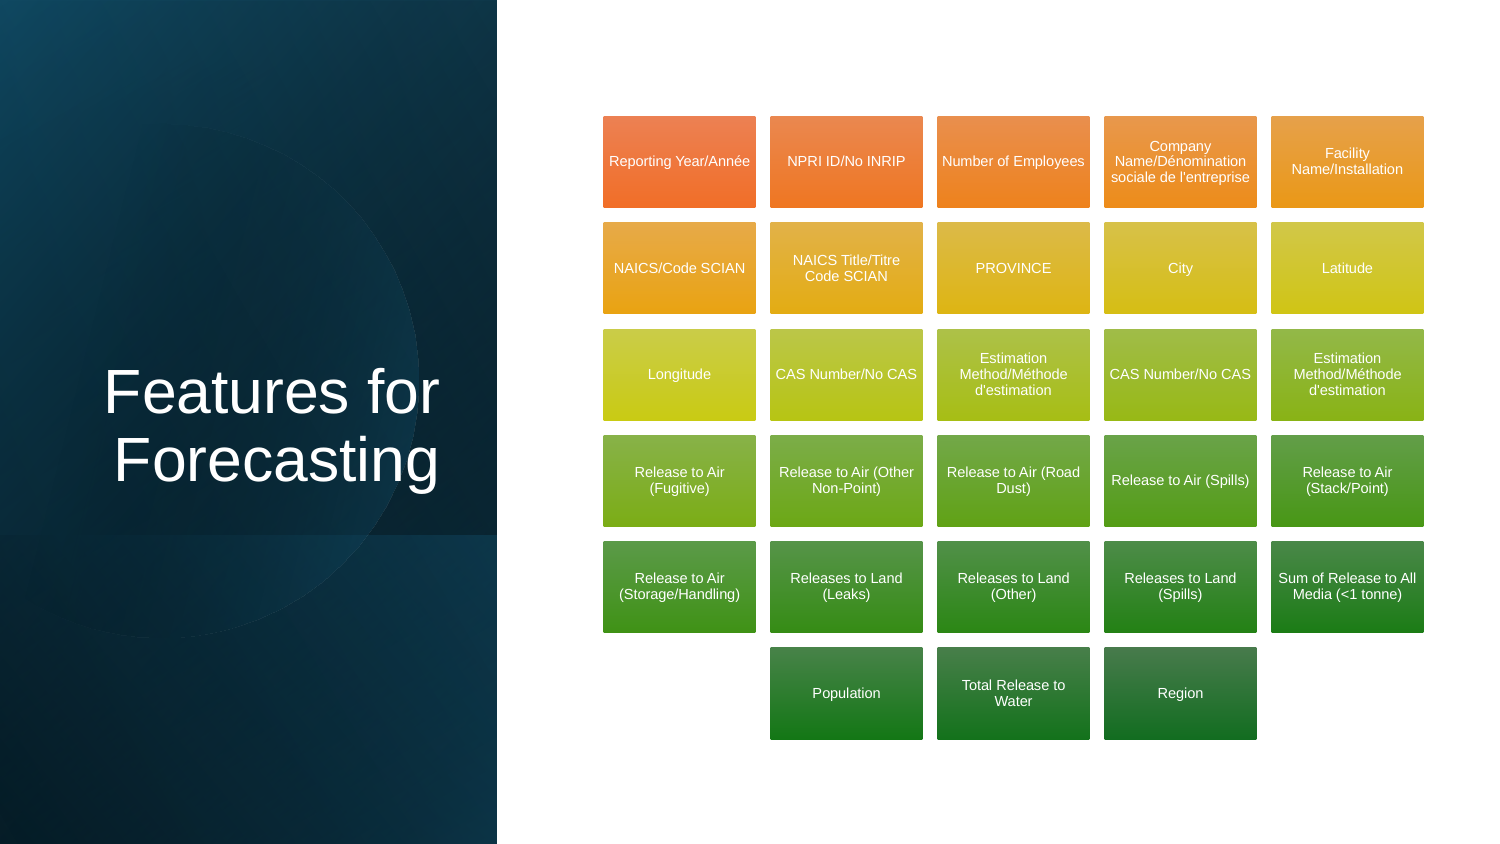

Reporting Year/Année

NPRI ID/No INRIP

Number of Employees

Company Name/Dénomination sociale de l'entreprise

Facility Name/Installation

NAICS/Code SCIAN

NAICS Title/Titre Code SCIAN

PROVINCE

City

Latitude

Longitude

CAS Number/No CAS

Estimation Method/Méthode d'estimation

CAS Number/No CAS

Estimation Method/Méthode d'estimation

Release to Air (Fugitive)

Release to Air (Other Non-Point)

Release to Air (Road Dust)

Release to Air (Spills)

Release to Air (Stack/Point)

Release to Air (Storage/Handling)

Releases to Land (Leaks)

Releases to Land (Other)

Releases to Land (Spills)

Sum of Release to All Media (<1 tonne)

Population

Total Release to Water

Region

# Features for Forecasting